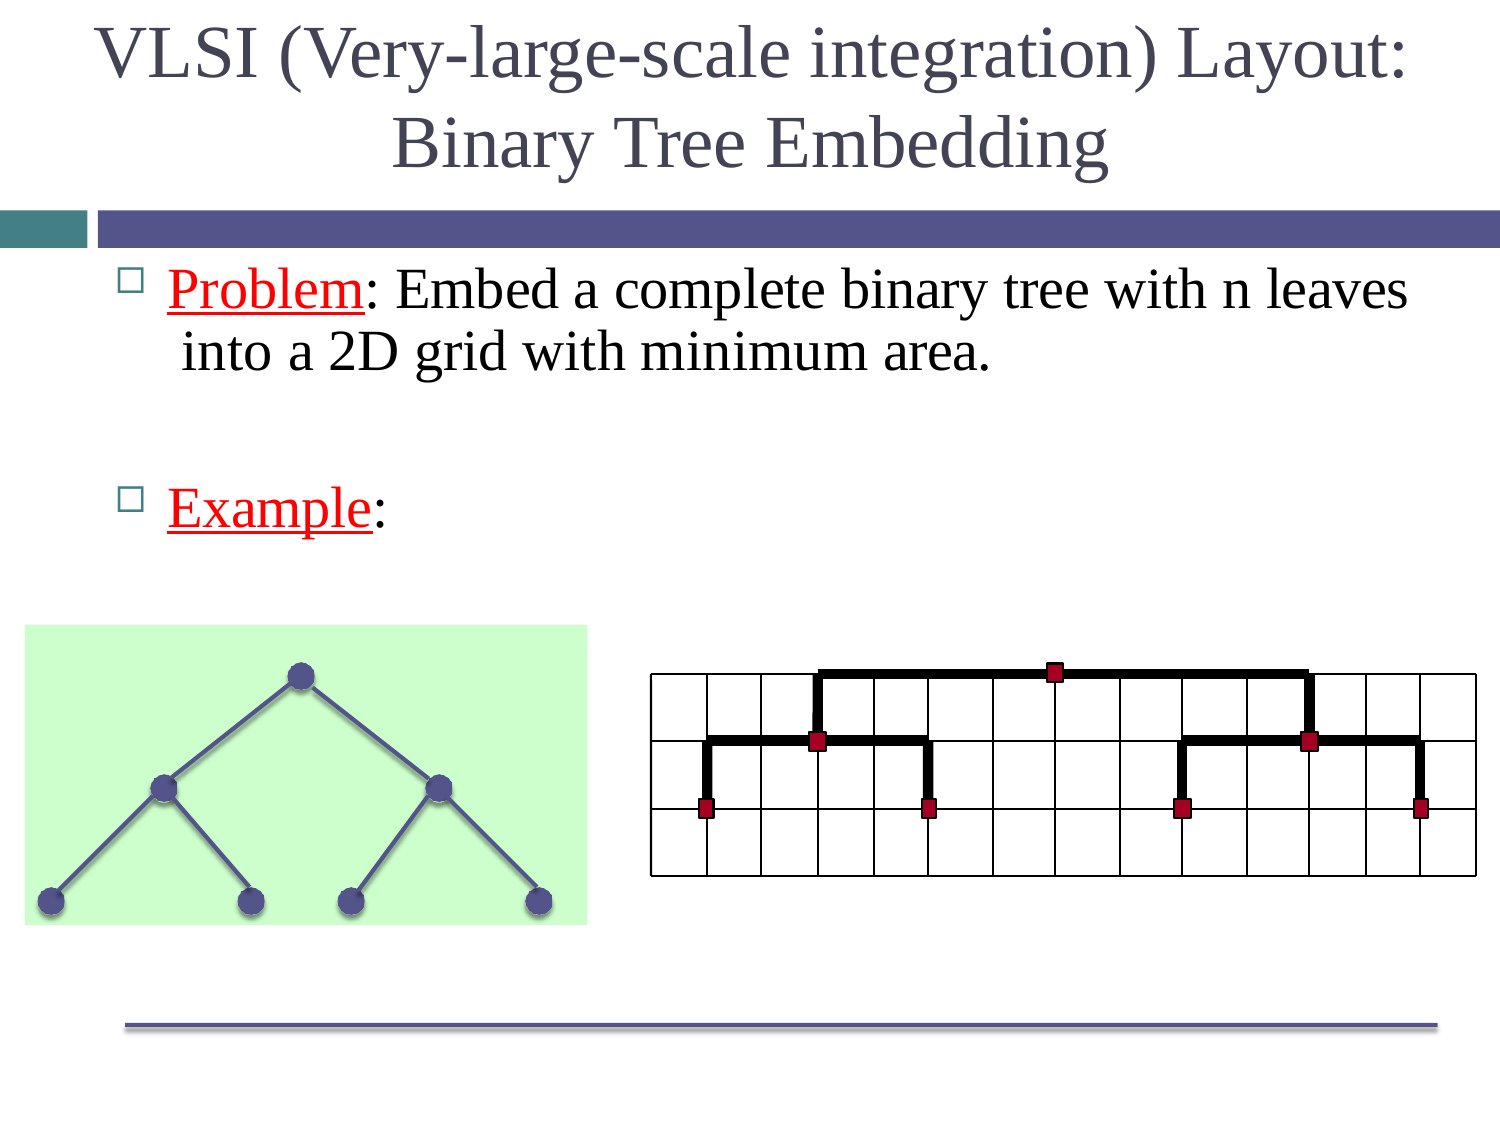

# VLSI (Very-large-scale integration) Layout: Binary Tree Embedding
Problem: Embed a complete binary tree with n leaves  into a 2D grid with minimum area.

Example: